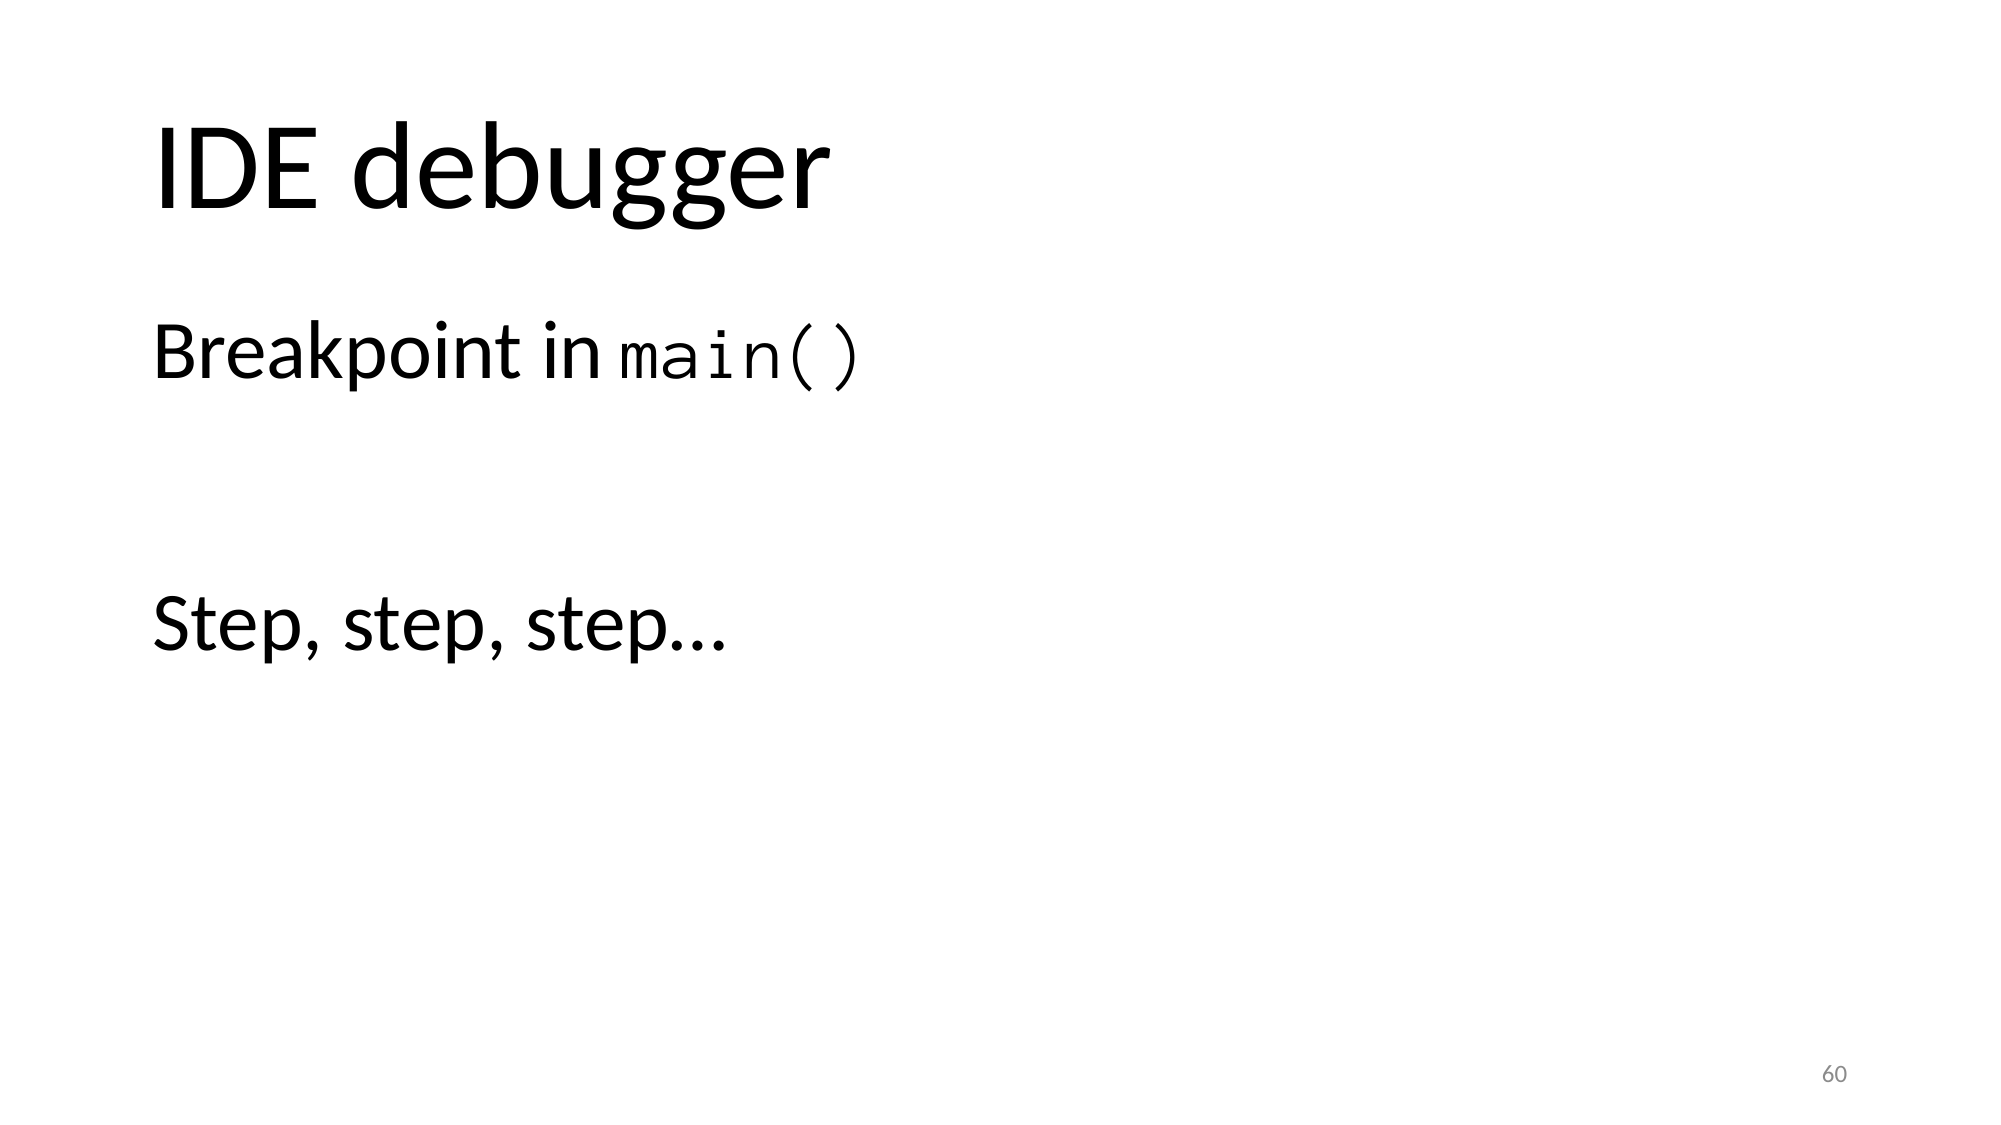

# IDE debugger
Breakpoint in main()

Step, step, step…
60